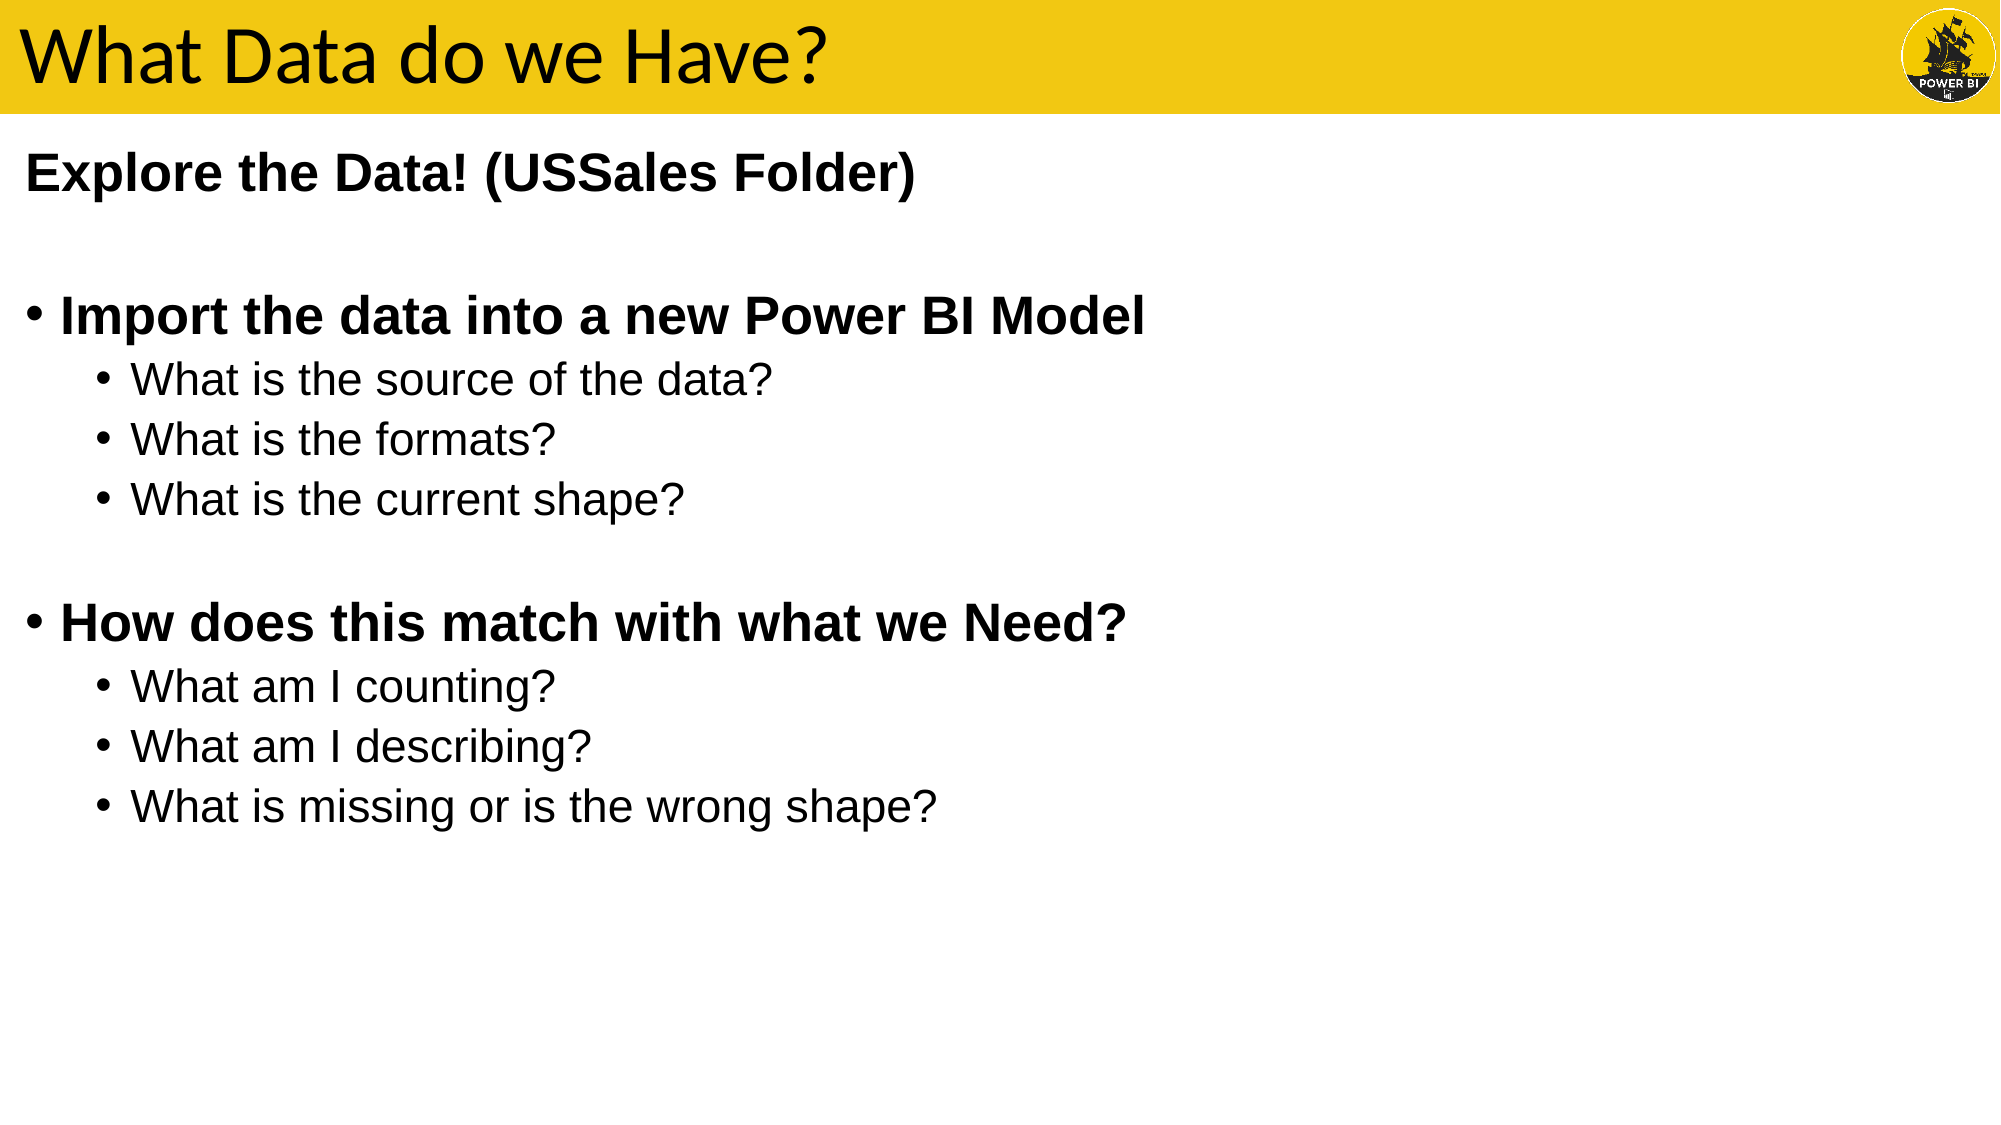

# What Data do we Have?
Explore the Data! (USSales Folder)
Import the data into a new Power BI Model
What is the source of the data?
What is the formats?
What is the current shape?
How does this match with what we Need?
What am I counting?
What am I describing?
What is missing or is the wrong shape?